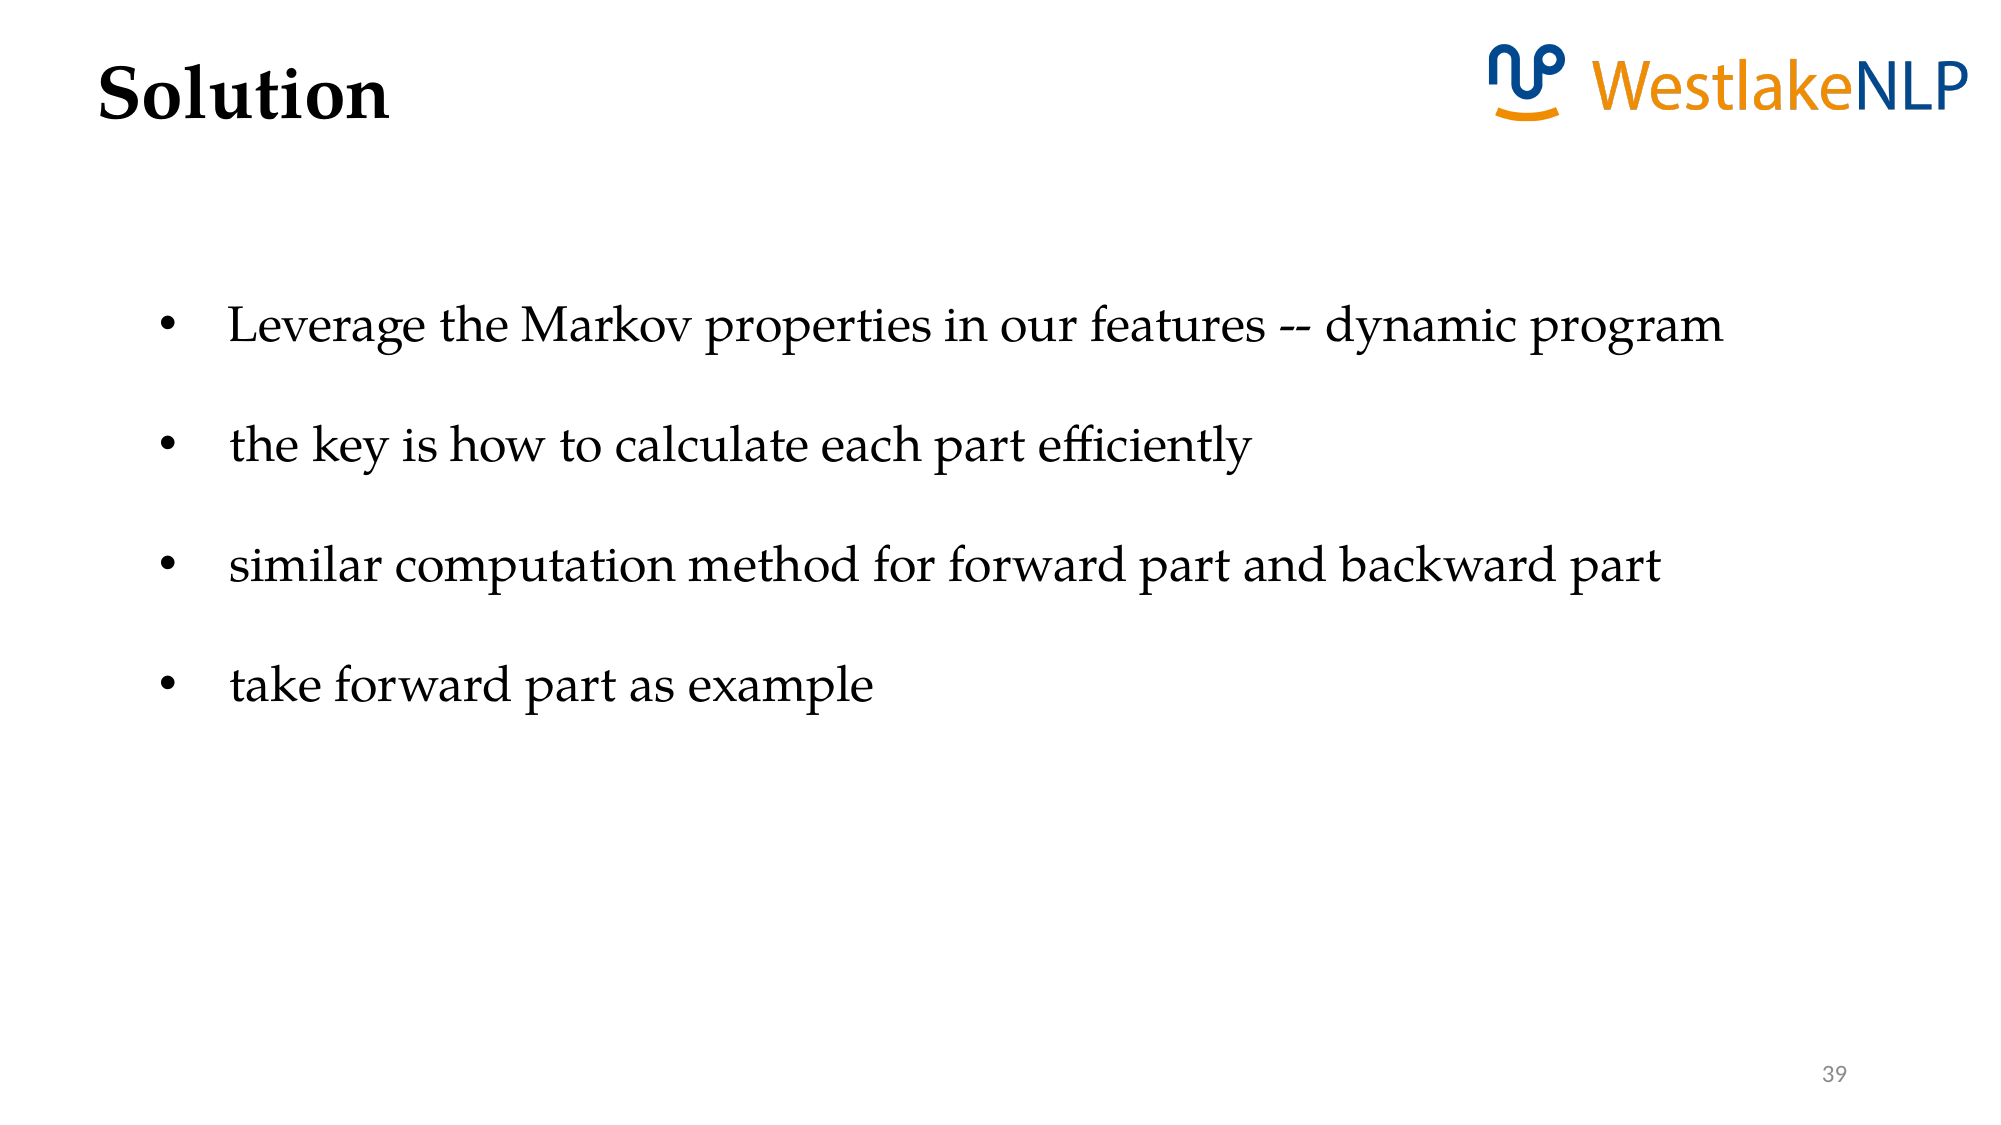

Solution
 Leverage the Markov properties in our features -- dynamic program
the key is how to calculate each part efficiently
similar computation method for forward part and backward part
take forward part as example
39